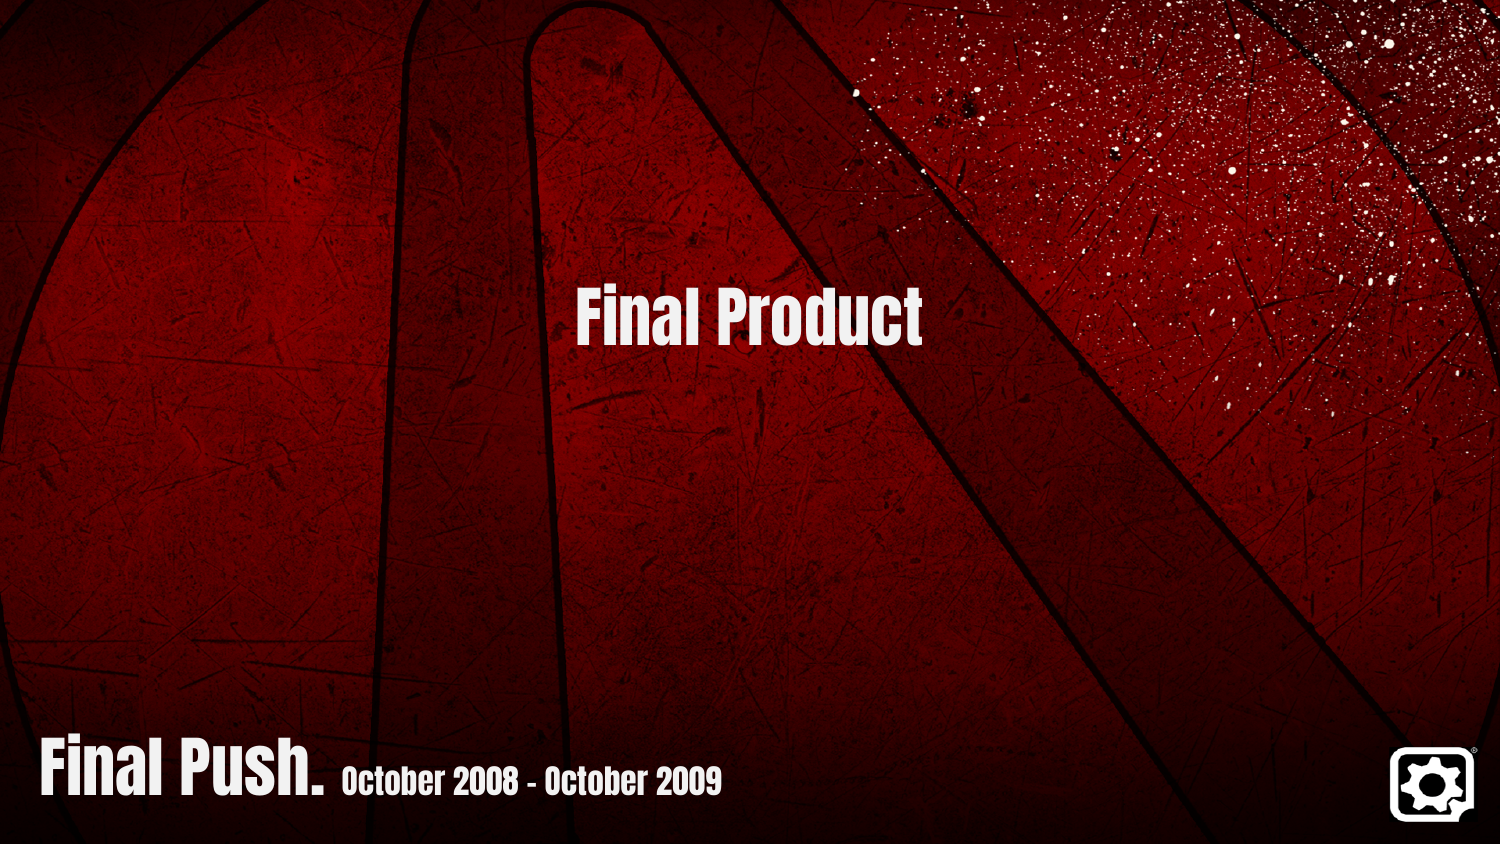

Final Product
Final Push. October 2008 – October 2009